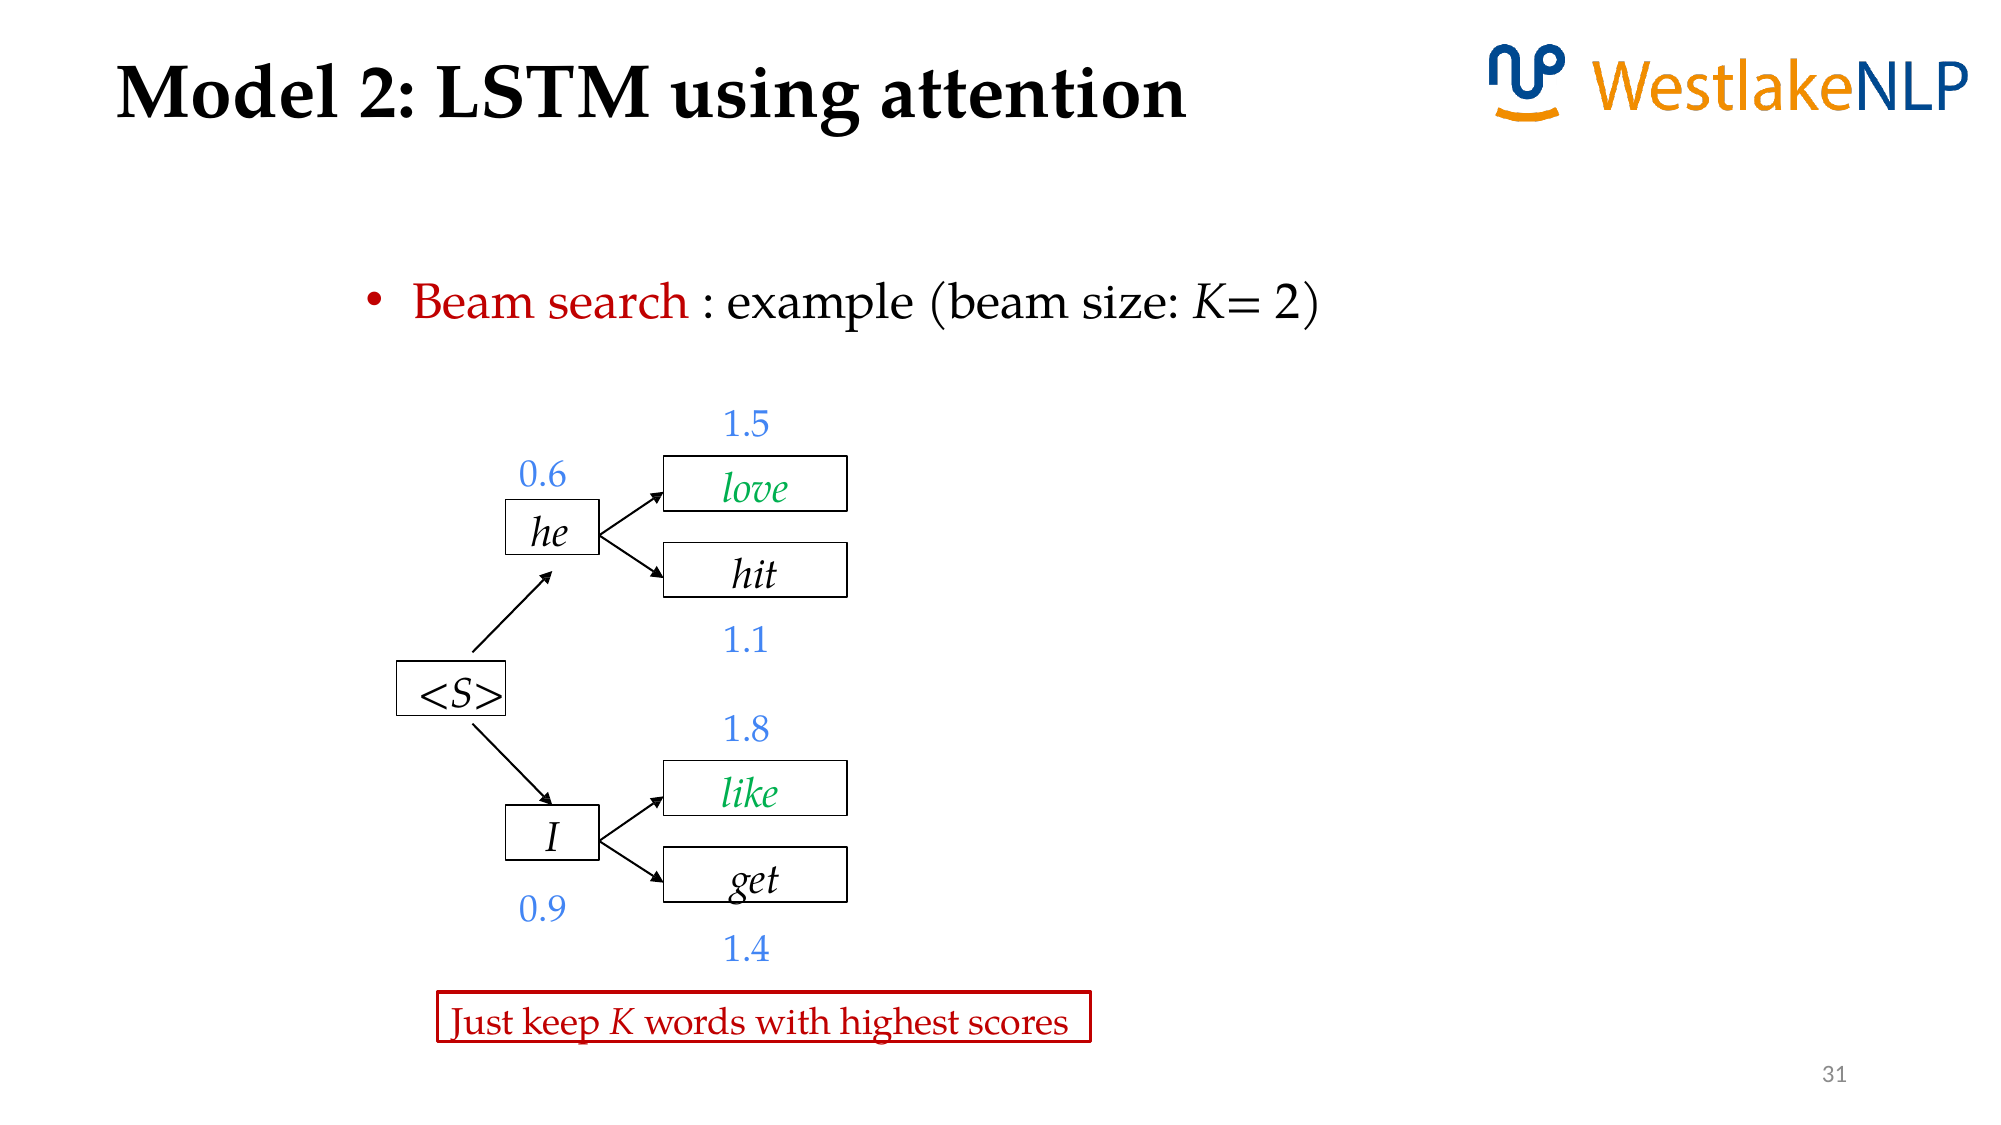

Model 2: LSTM using attention
Beam search : example (beam size: K= 2)
1.5
0.6
love

he

hit

1.1
<S>
1.8

like

I

get
0.9
1.4
Just keep K words with highest scores
31